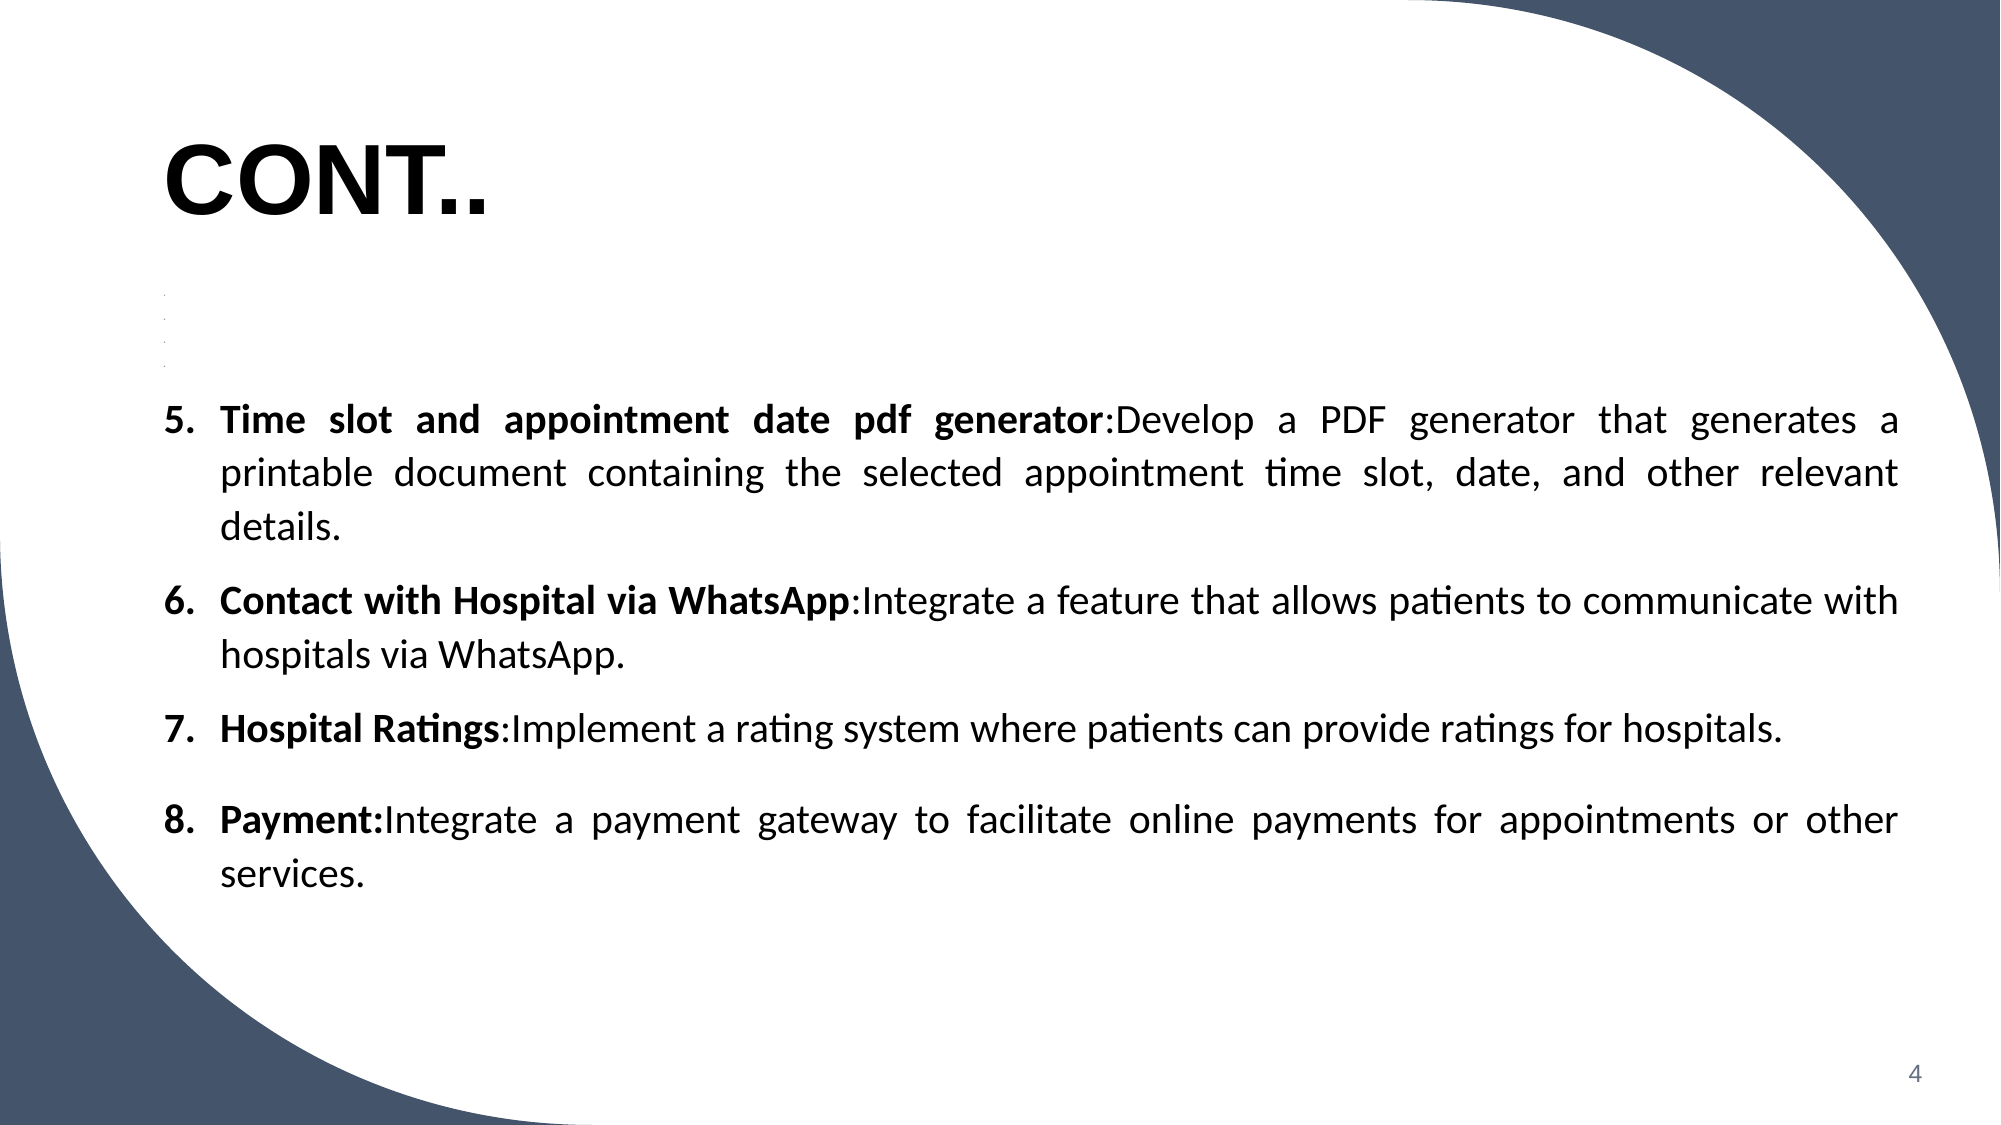

# CONT..

Time slot and appointment date pdf generator:Develop a PDF generator that generates a printable document containing the selected appointment time slot, date, and other relevant details.
Contact with Hospital via WhatsApp:Integrate a feature that allows patients to communicate with hospitals via WhatsApp.
Hospital Ratings:Implement a rating system where patients can provide ratings for hospitals.
Payment:Integrate a payment gateway to facilitate online payments for appointments or other services.
4